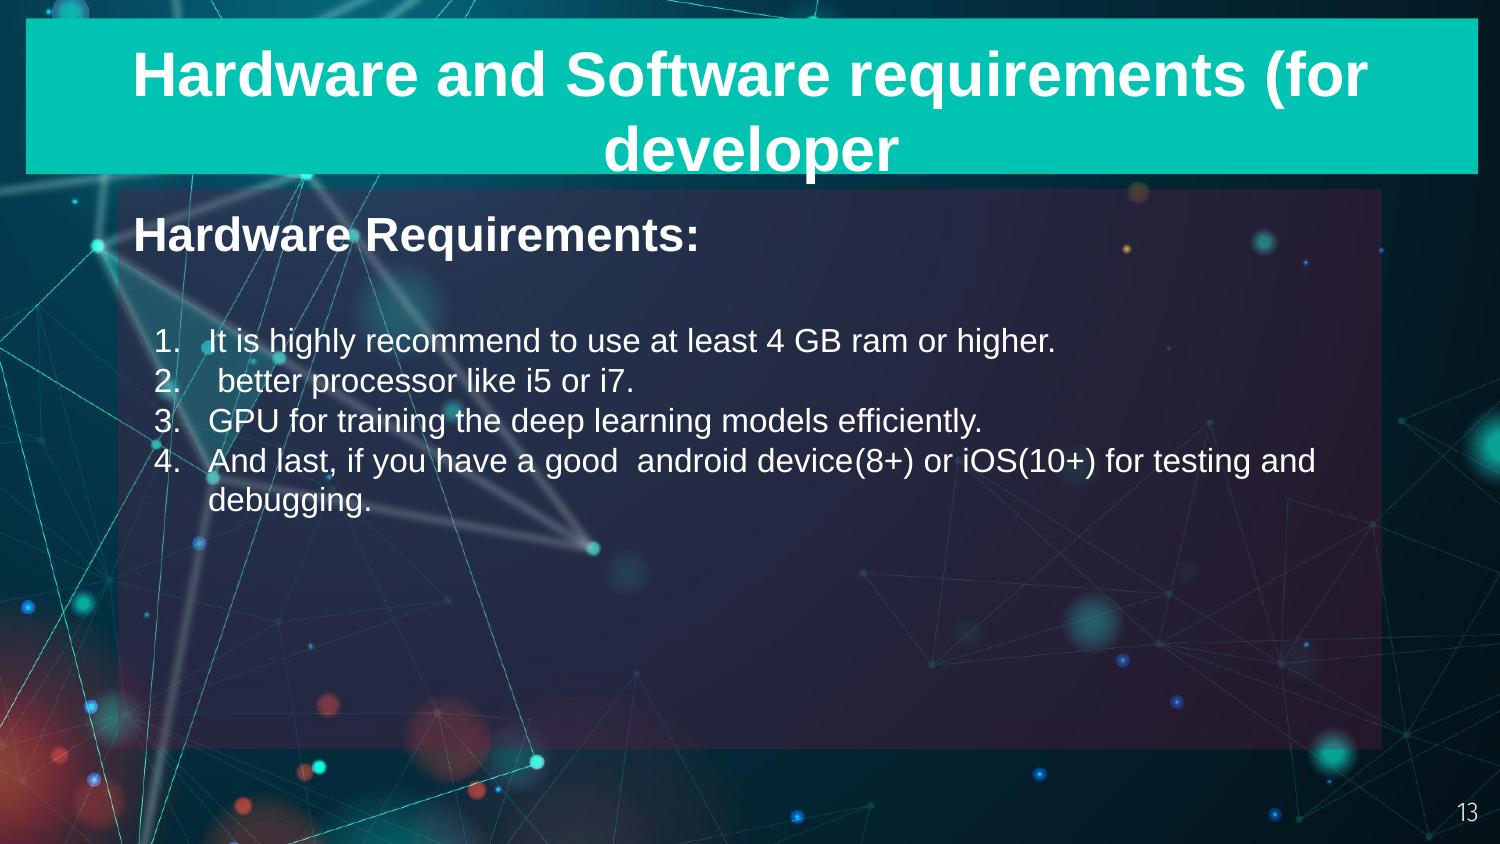

# Hardware and Software requirements (for developer
Hardware Requirements:​

It is highly recommend to use at least 4 GB ram or higher.
 better processor like i5 or i7.​
GPU for training the deep learning models efficiently.
And last, if you have a good  android device​(8+) or iOS(10+) for testing and debugging.

13